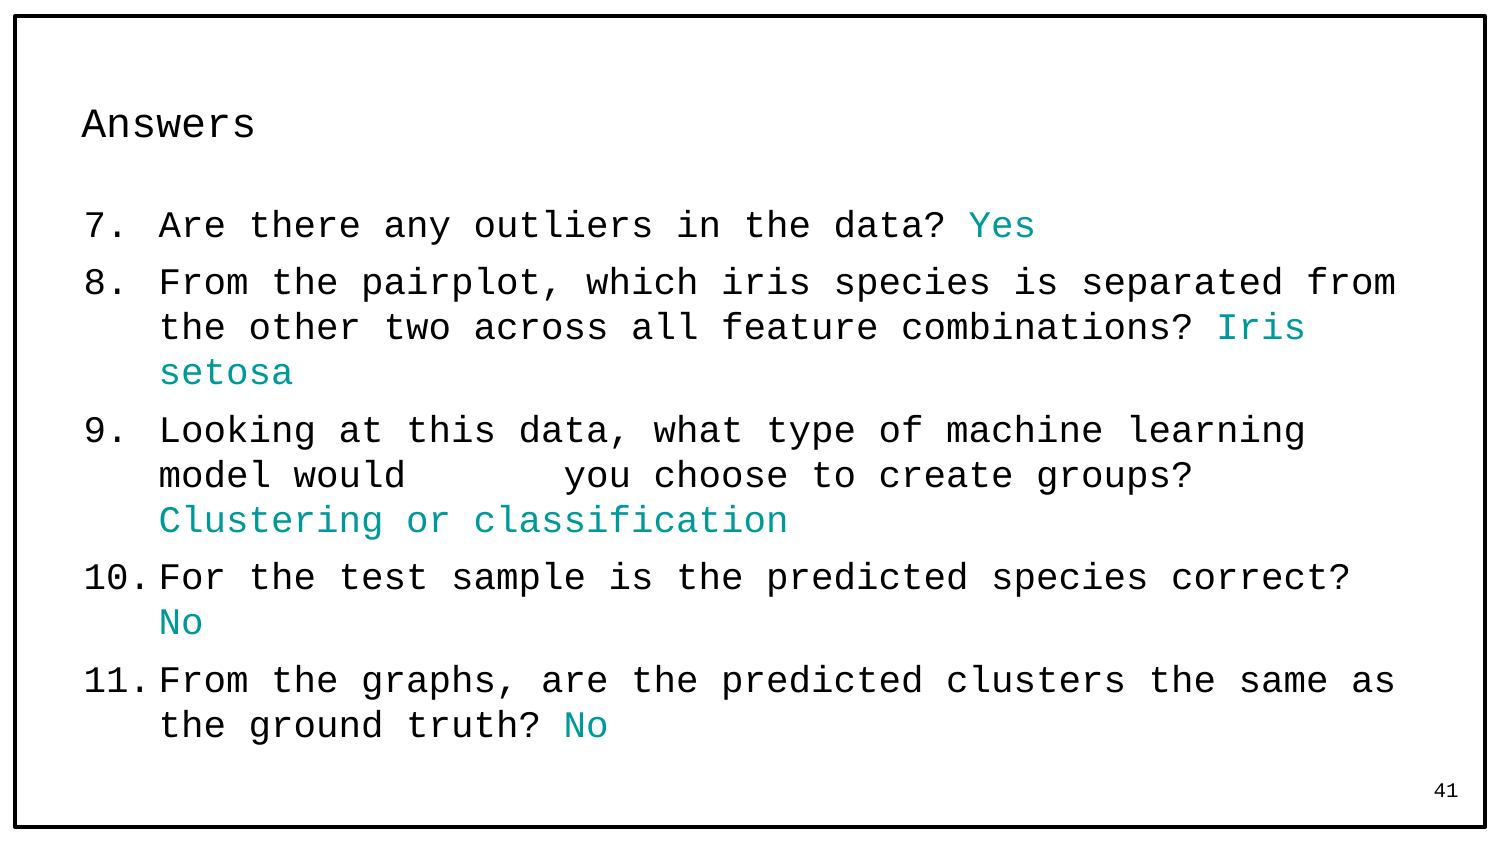

# Answers
Are there any outliers in the data? Yes
From the pairplot, which iris species is separated from the other two across all feature combinations? Iris setosa
Looking at this data, what type of machine learning model would       you choose to create groups? Clustering or classification
For the test sample is the predicted species correct? No
From the graphs, are the predicted clusters the same as the ground truth? No

41